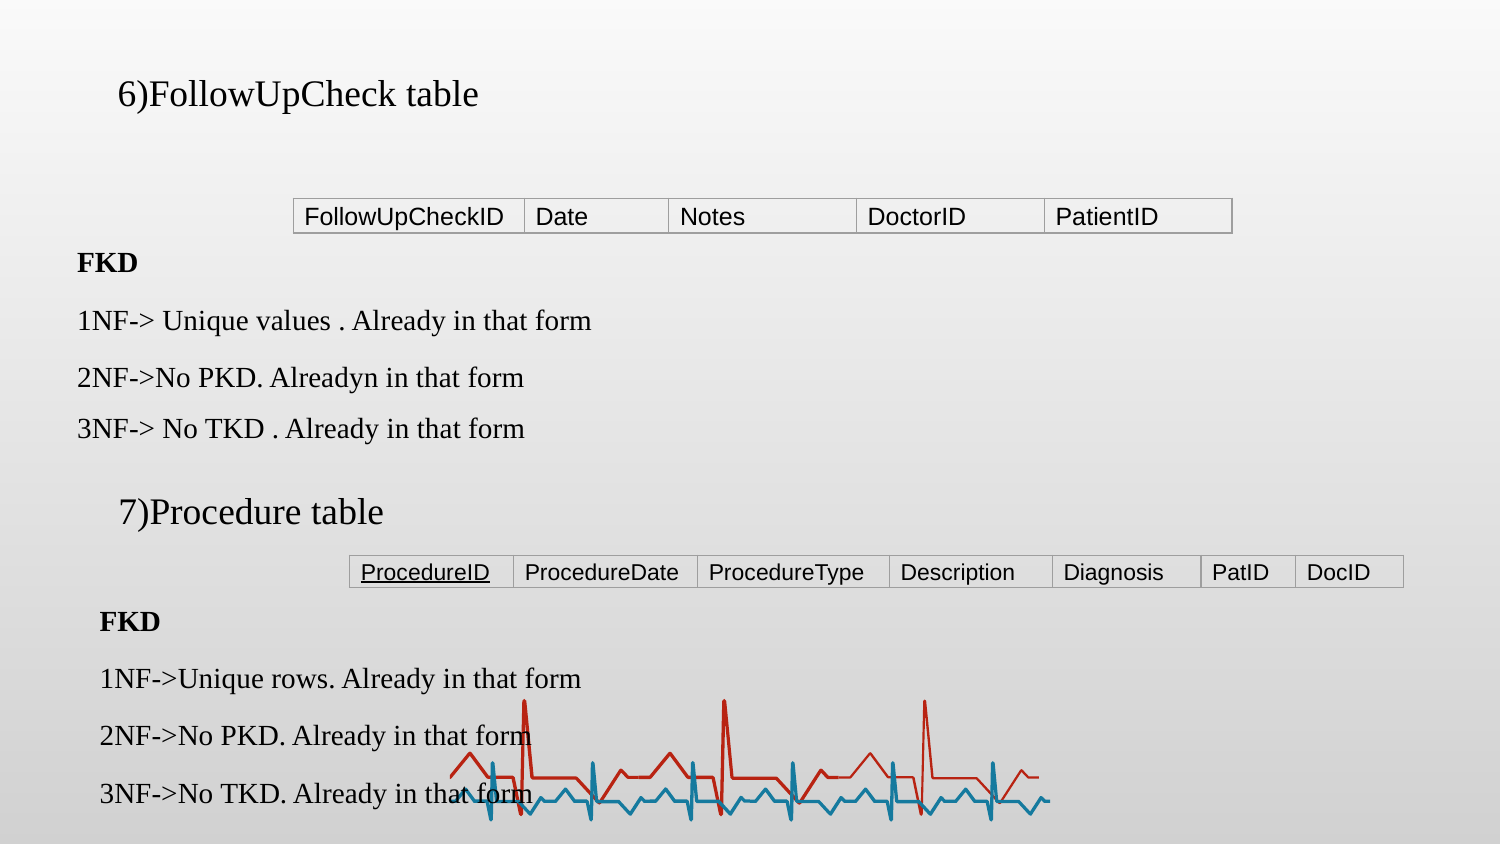

6)FollowUpCheck table
| FollowUpCheckID | Date | Notes | DoctorID | PatientID |
| --- | --- | --- | --- | --- |
FKD
1NF-> Unique values . Already in that form
2NF->No PKD. Alreadyn in that form
3NF-> No TKD . Already in that form
7)Procedure table
| ProcedureID | ProcedureDate | ProcedureType | Description | Diagnosis | PatID | DocID |
| --- | --- | --- | --- | --- | --- | --- |
FKD
1NF->Unique rows. Already in that form
2NF->No PKD. Already in that form
3NF->No TKD. Already in that form